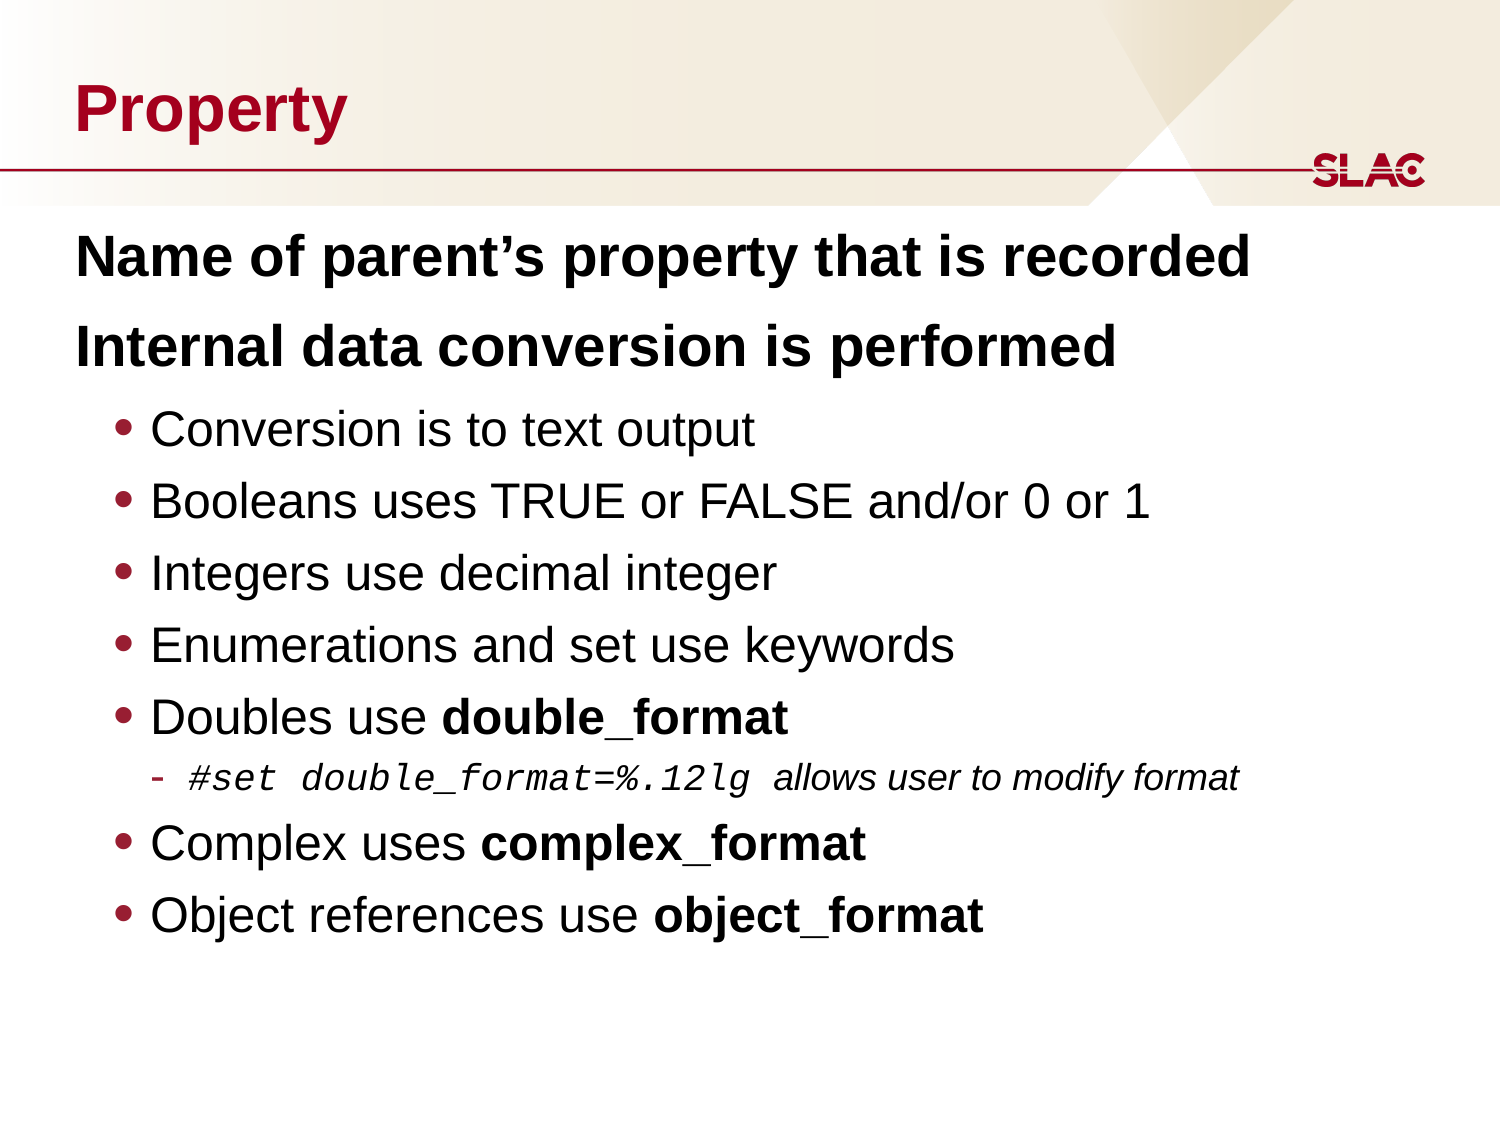

# Property
Name of parent’s property that is recorded
Internal data conversion is performed
Conversion is to text output
Booleans uses TRUE or FALSE and/or 0 or 1
Integers use decimal integer
Enumerations and set use keywords
Doubles use double_format
#set double_format=%.12lg allows user to modify format
Complex uses complex_format
Object references use object_format